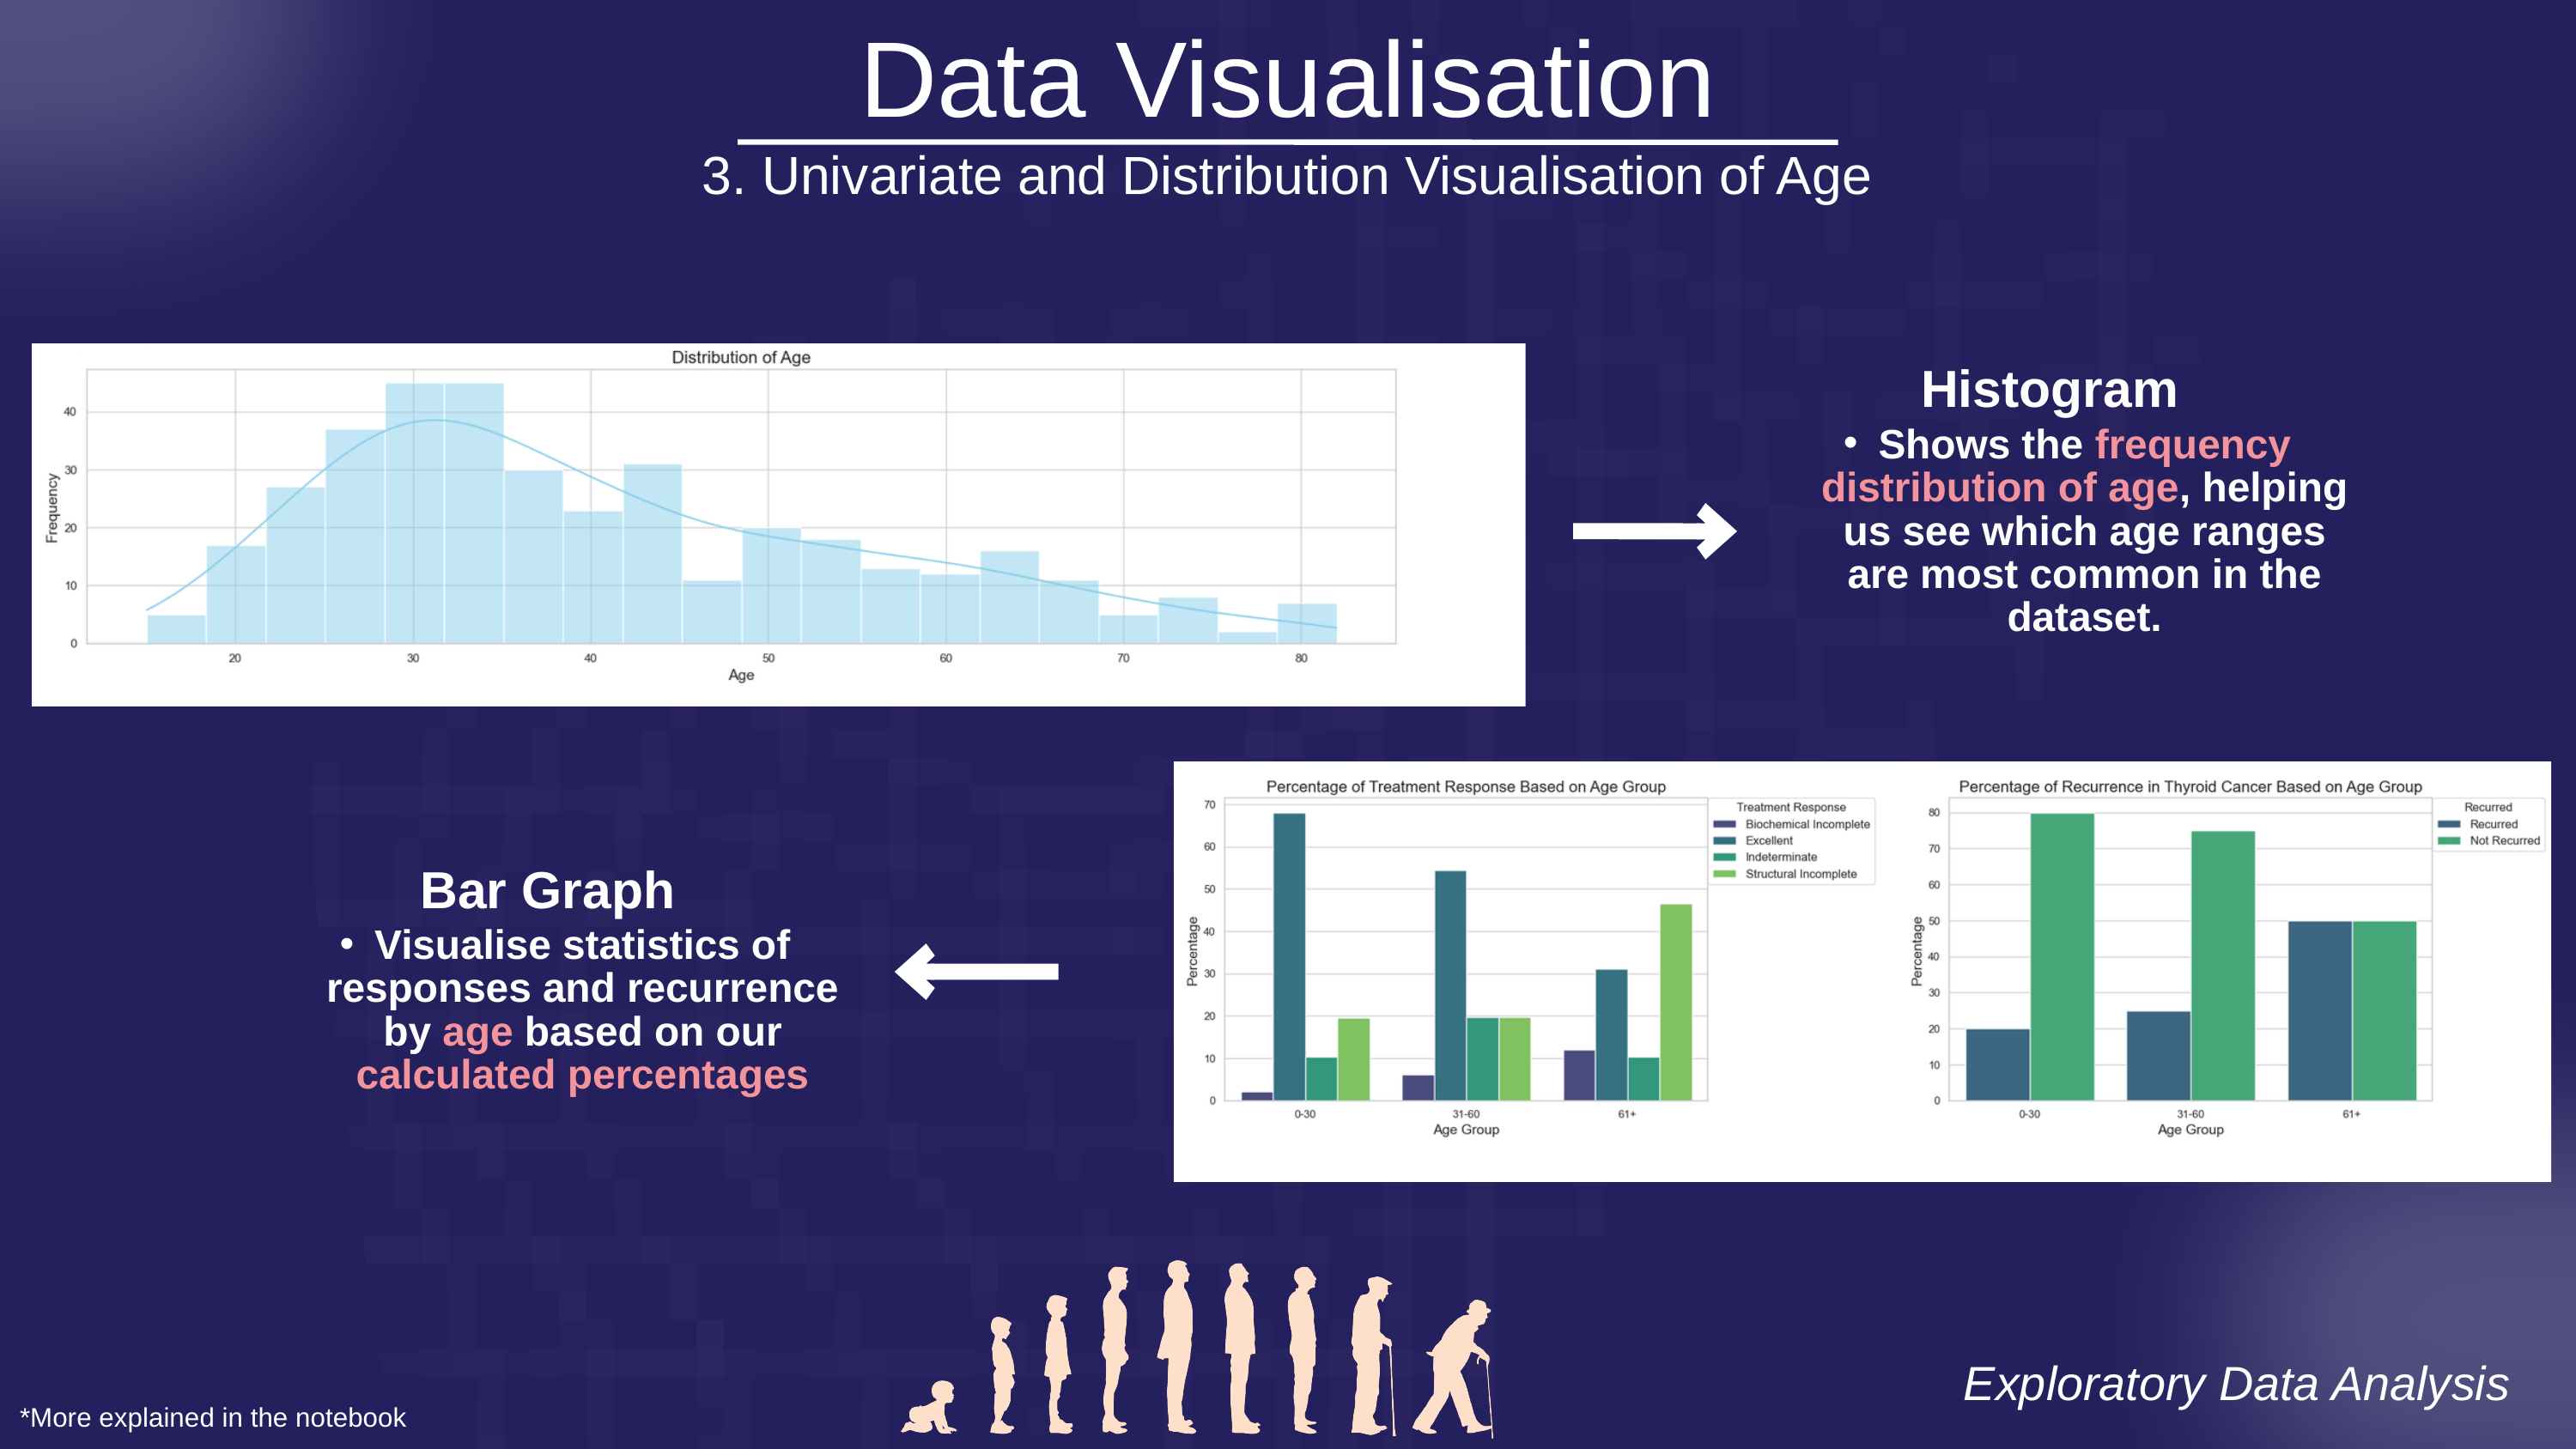

Data Visualisation

3. Univariate and Distribution Visualisation of Age

Histogram
Shows the frequency distribution of age, helping us see which age ranges are most common in the dataset.

Bar Graph
Visualise statistics of responses and recurrence by age based on our calculated percentages

Exploratory Data Analysis
*More explained in the notebook